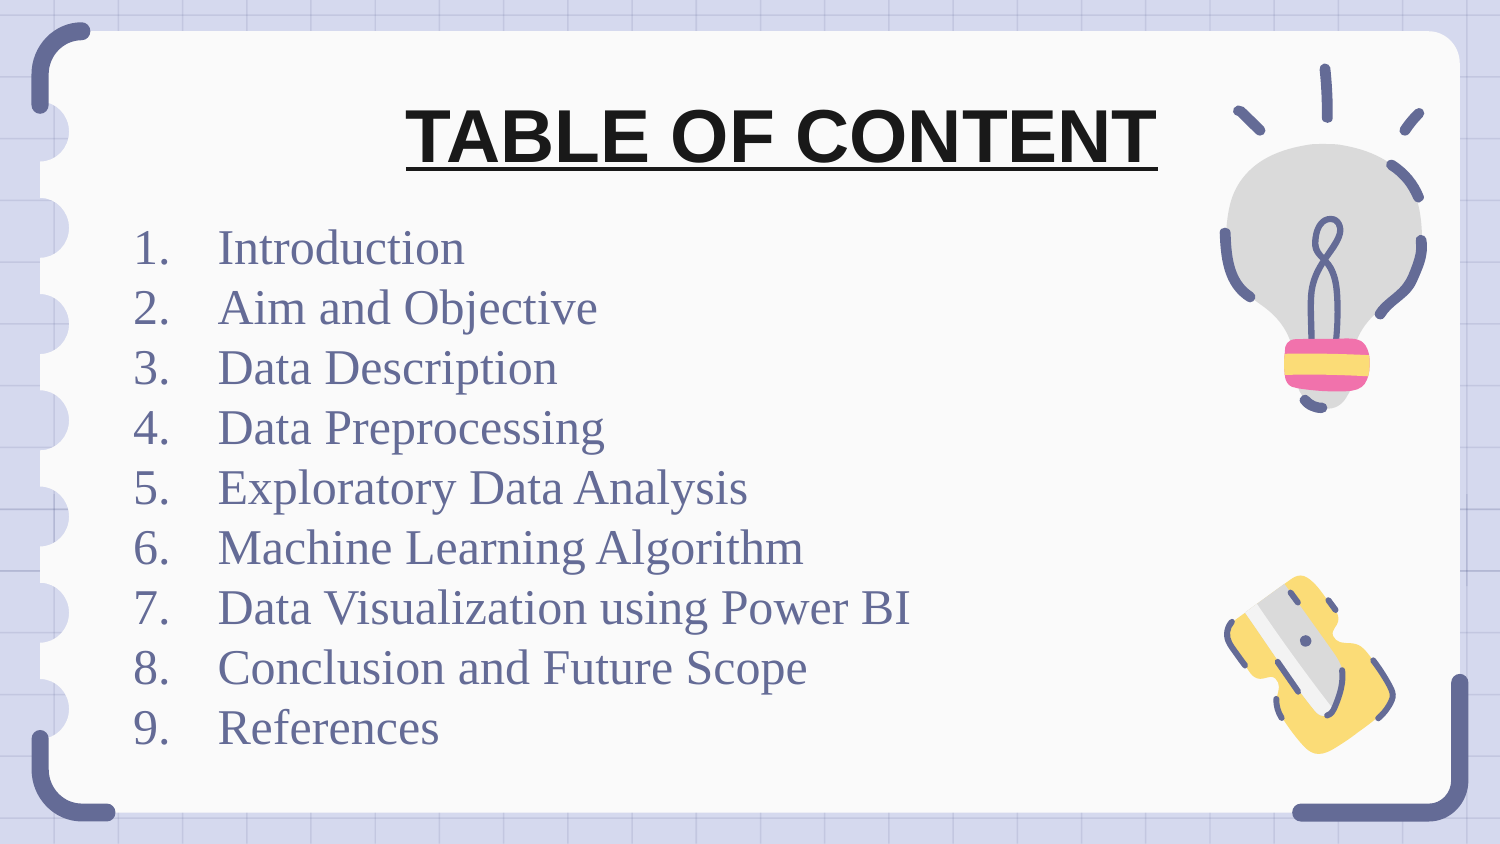

# TABLE OF CONTENT
Introduction
Aim and Objective
Data Description
Data Preprocessing
Exploratory Data Analysis
Machine Learning Algorithm
Data Visualization using Power BI
Conclusion and Future Scope
References